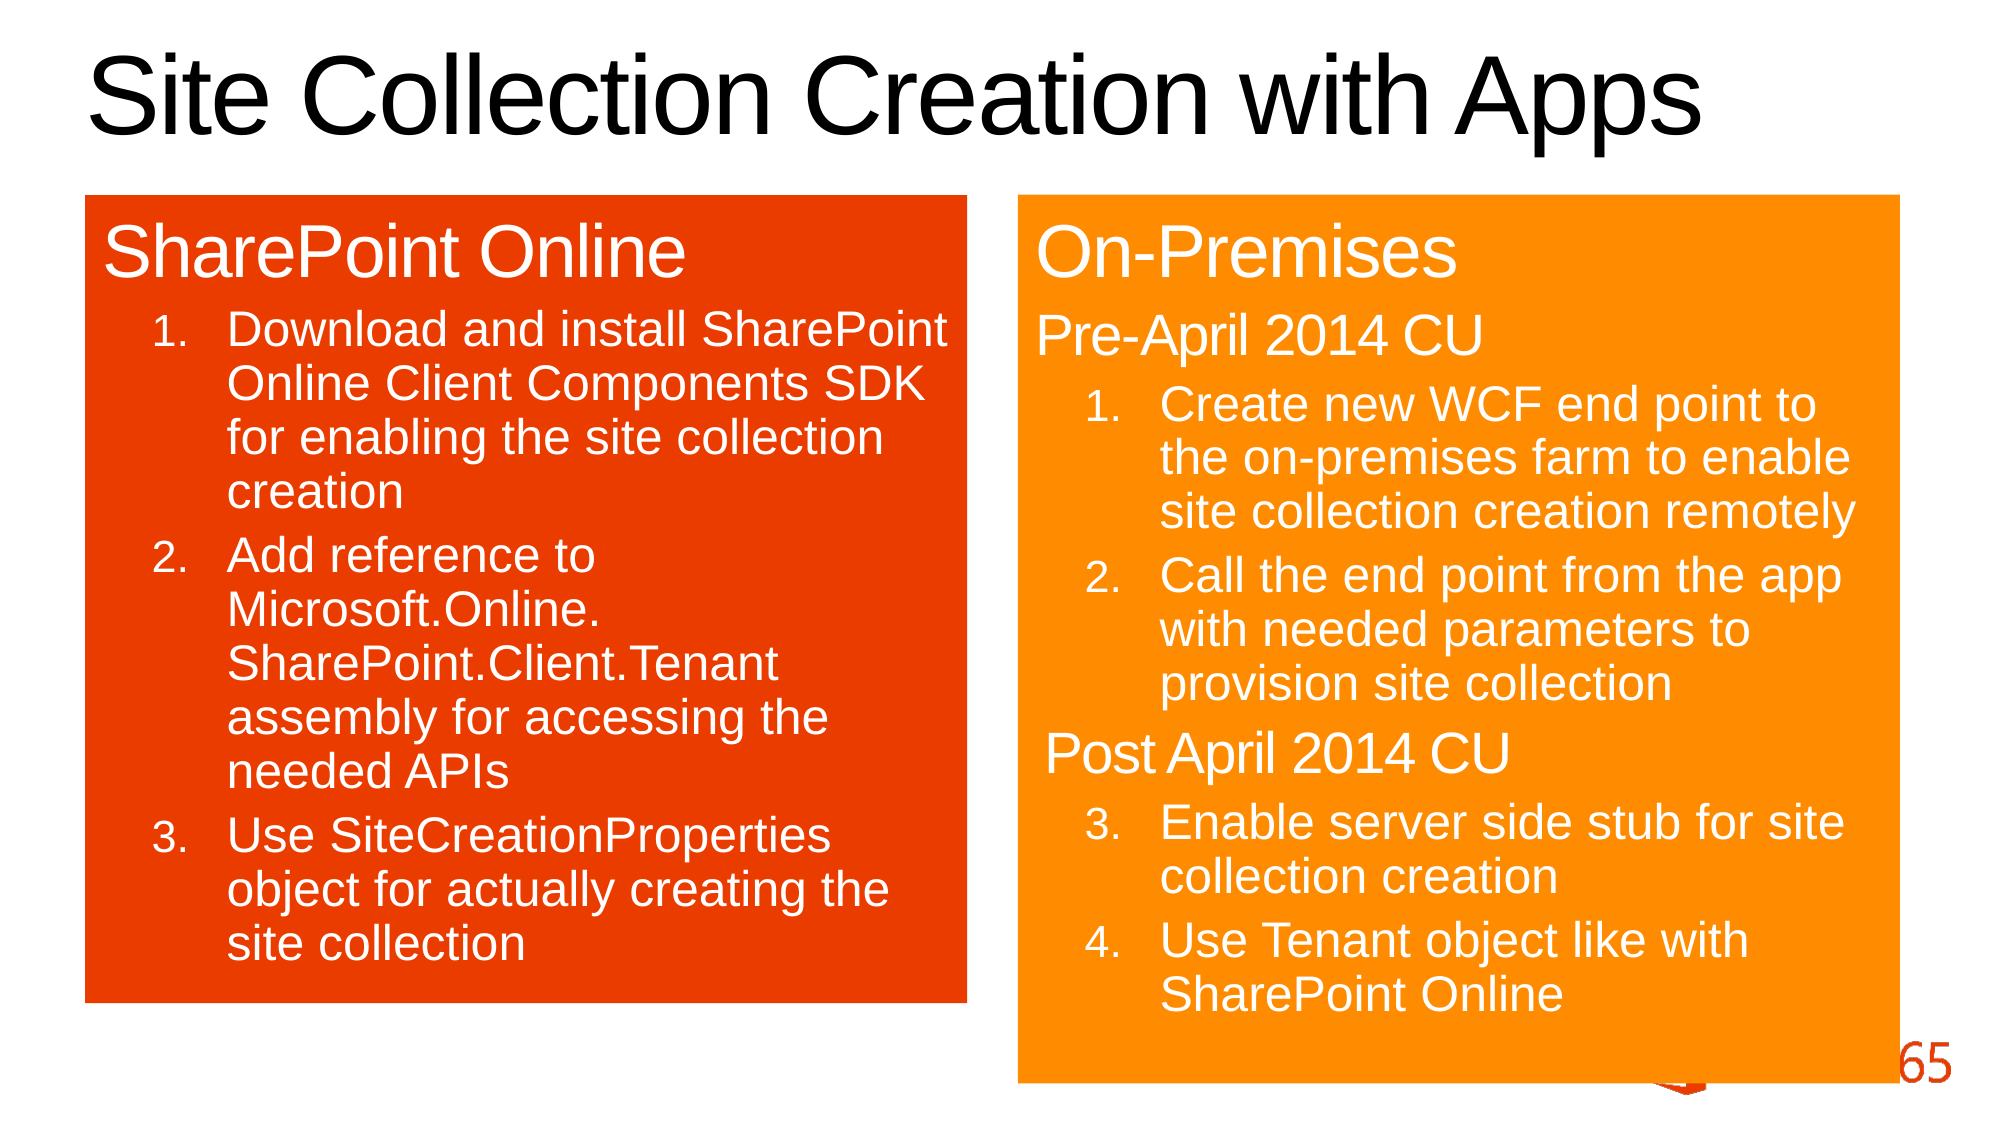

# Site Collection Creation with Apps
On-Premises
Pre-April 2014 CU
Create new WCF end point to the on-premises farm to enable site collection creation remotely
Call the end point from the app with needed parameters to provision site collection
Post April 2014 CU
Enable server side stub for site collection creation
Use Tenant object like with SharePoint Online
SharePoint Online
Download and install SharePoint Online Client Components SDK for enabling the site collection creation
Add reference to Microsoft.Online. SharePoint.Client.Tenant assembly for accessing the needed APIs
Use SiteCreationProperties object for actually creating the site collection